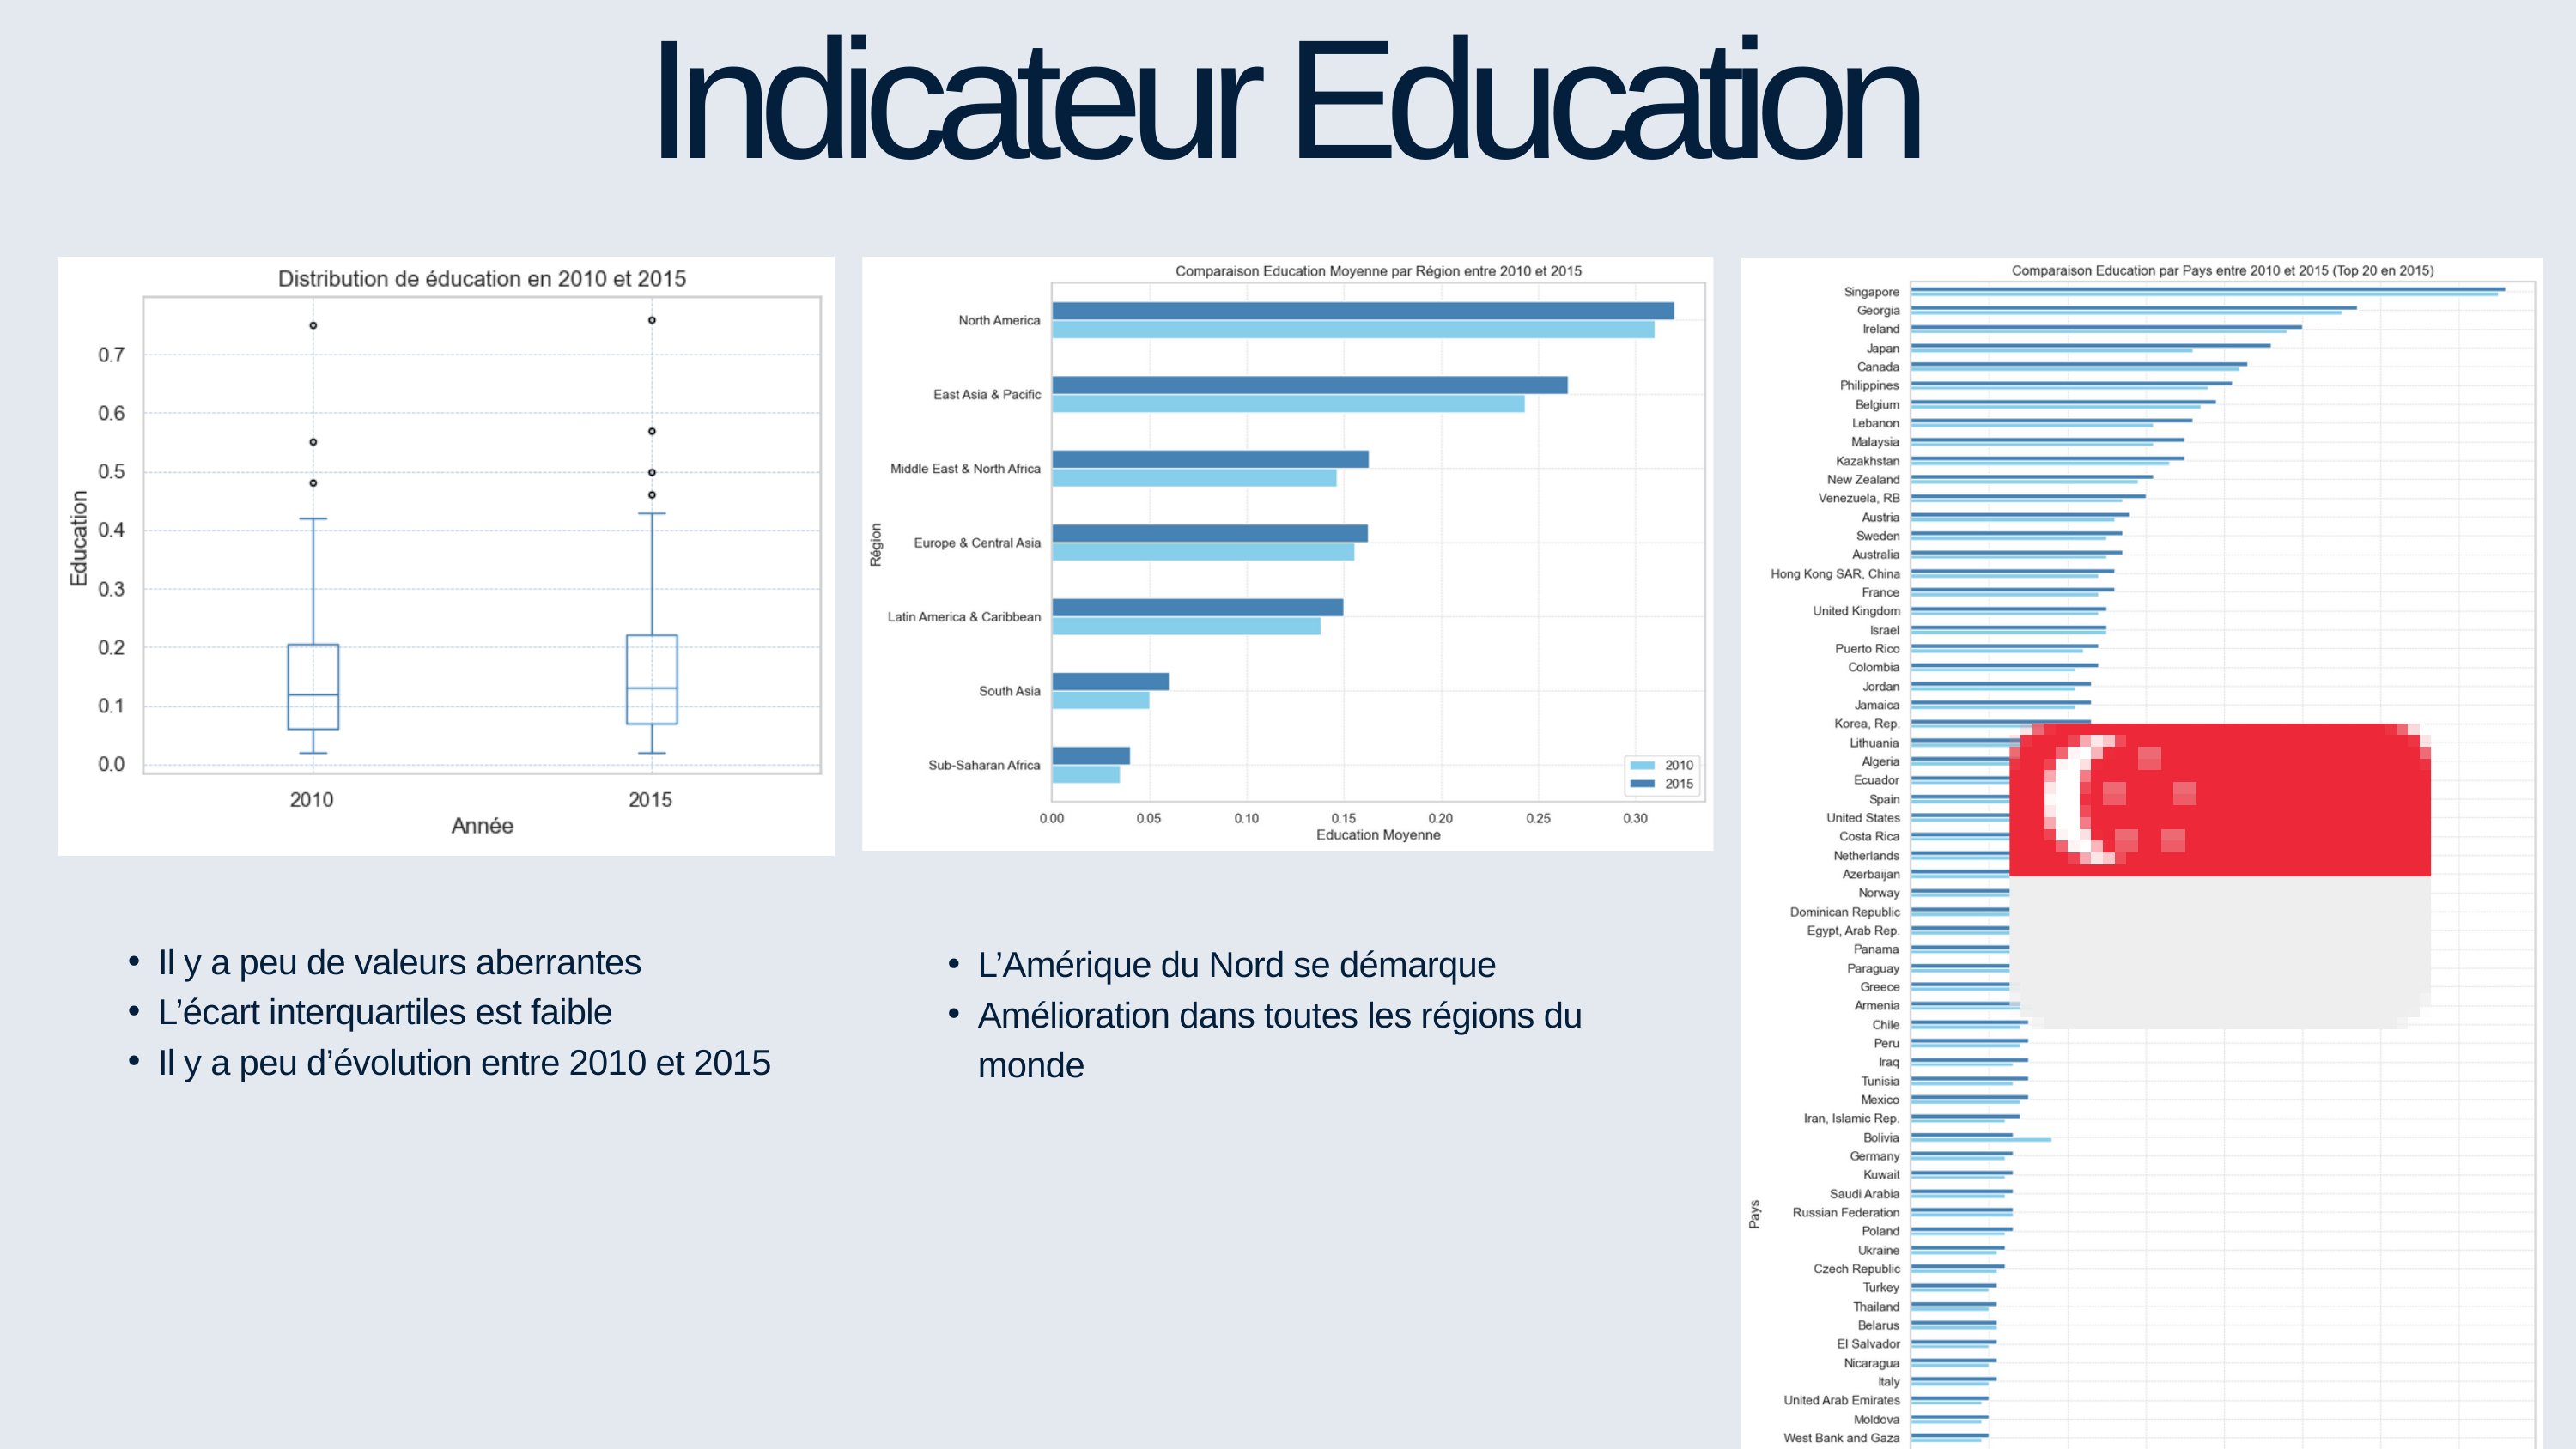

Indicateur Education

Il y a peu de valeurs aberrantes
L’écart interquartiles est faible
Il y a peu d’évolution entre 2010 et 2015

L’Amérique du Nord se démarque
Amélioration dans toutes les régions du monde